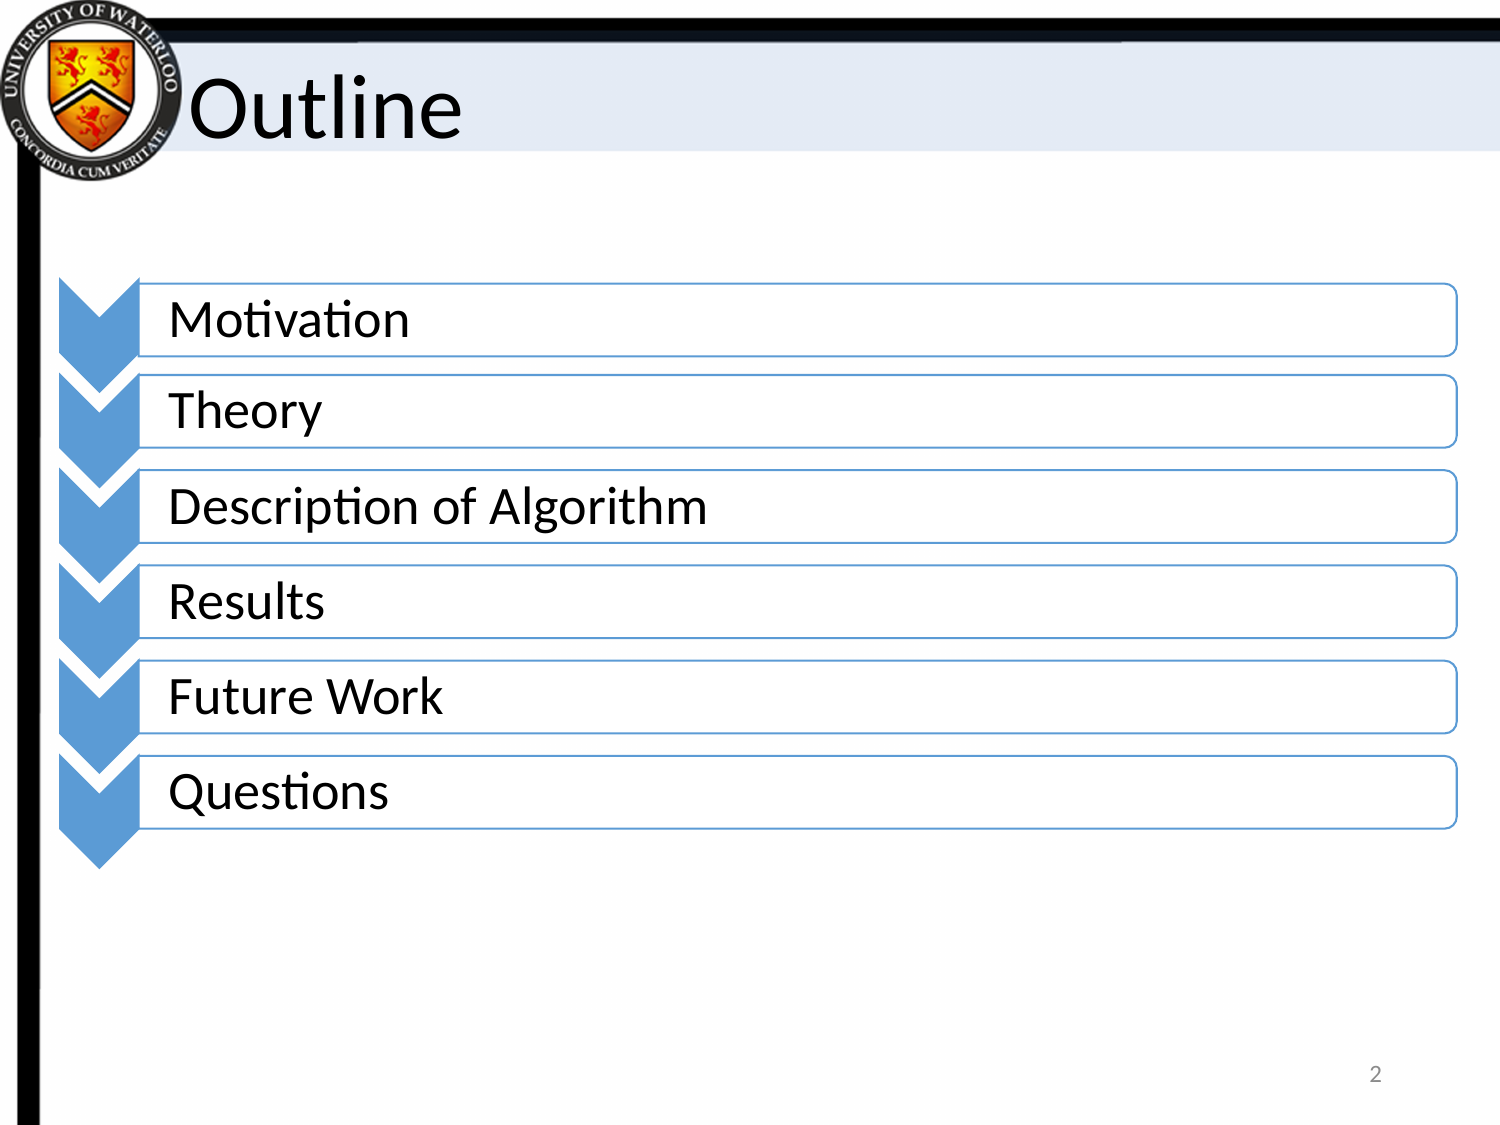

# Outline

Motivation

Theory

Description of Algorithm

Results

Future Work

Questions
2